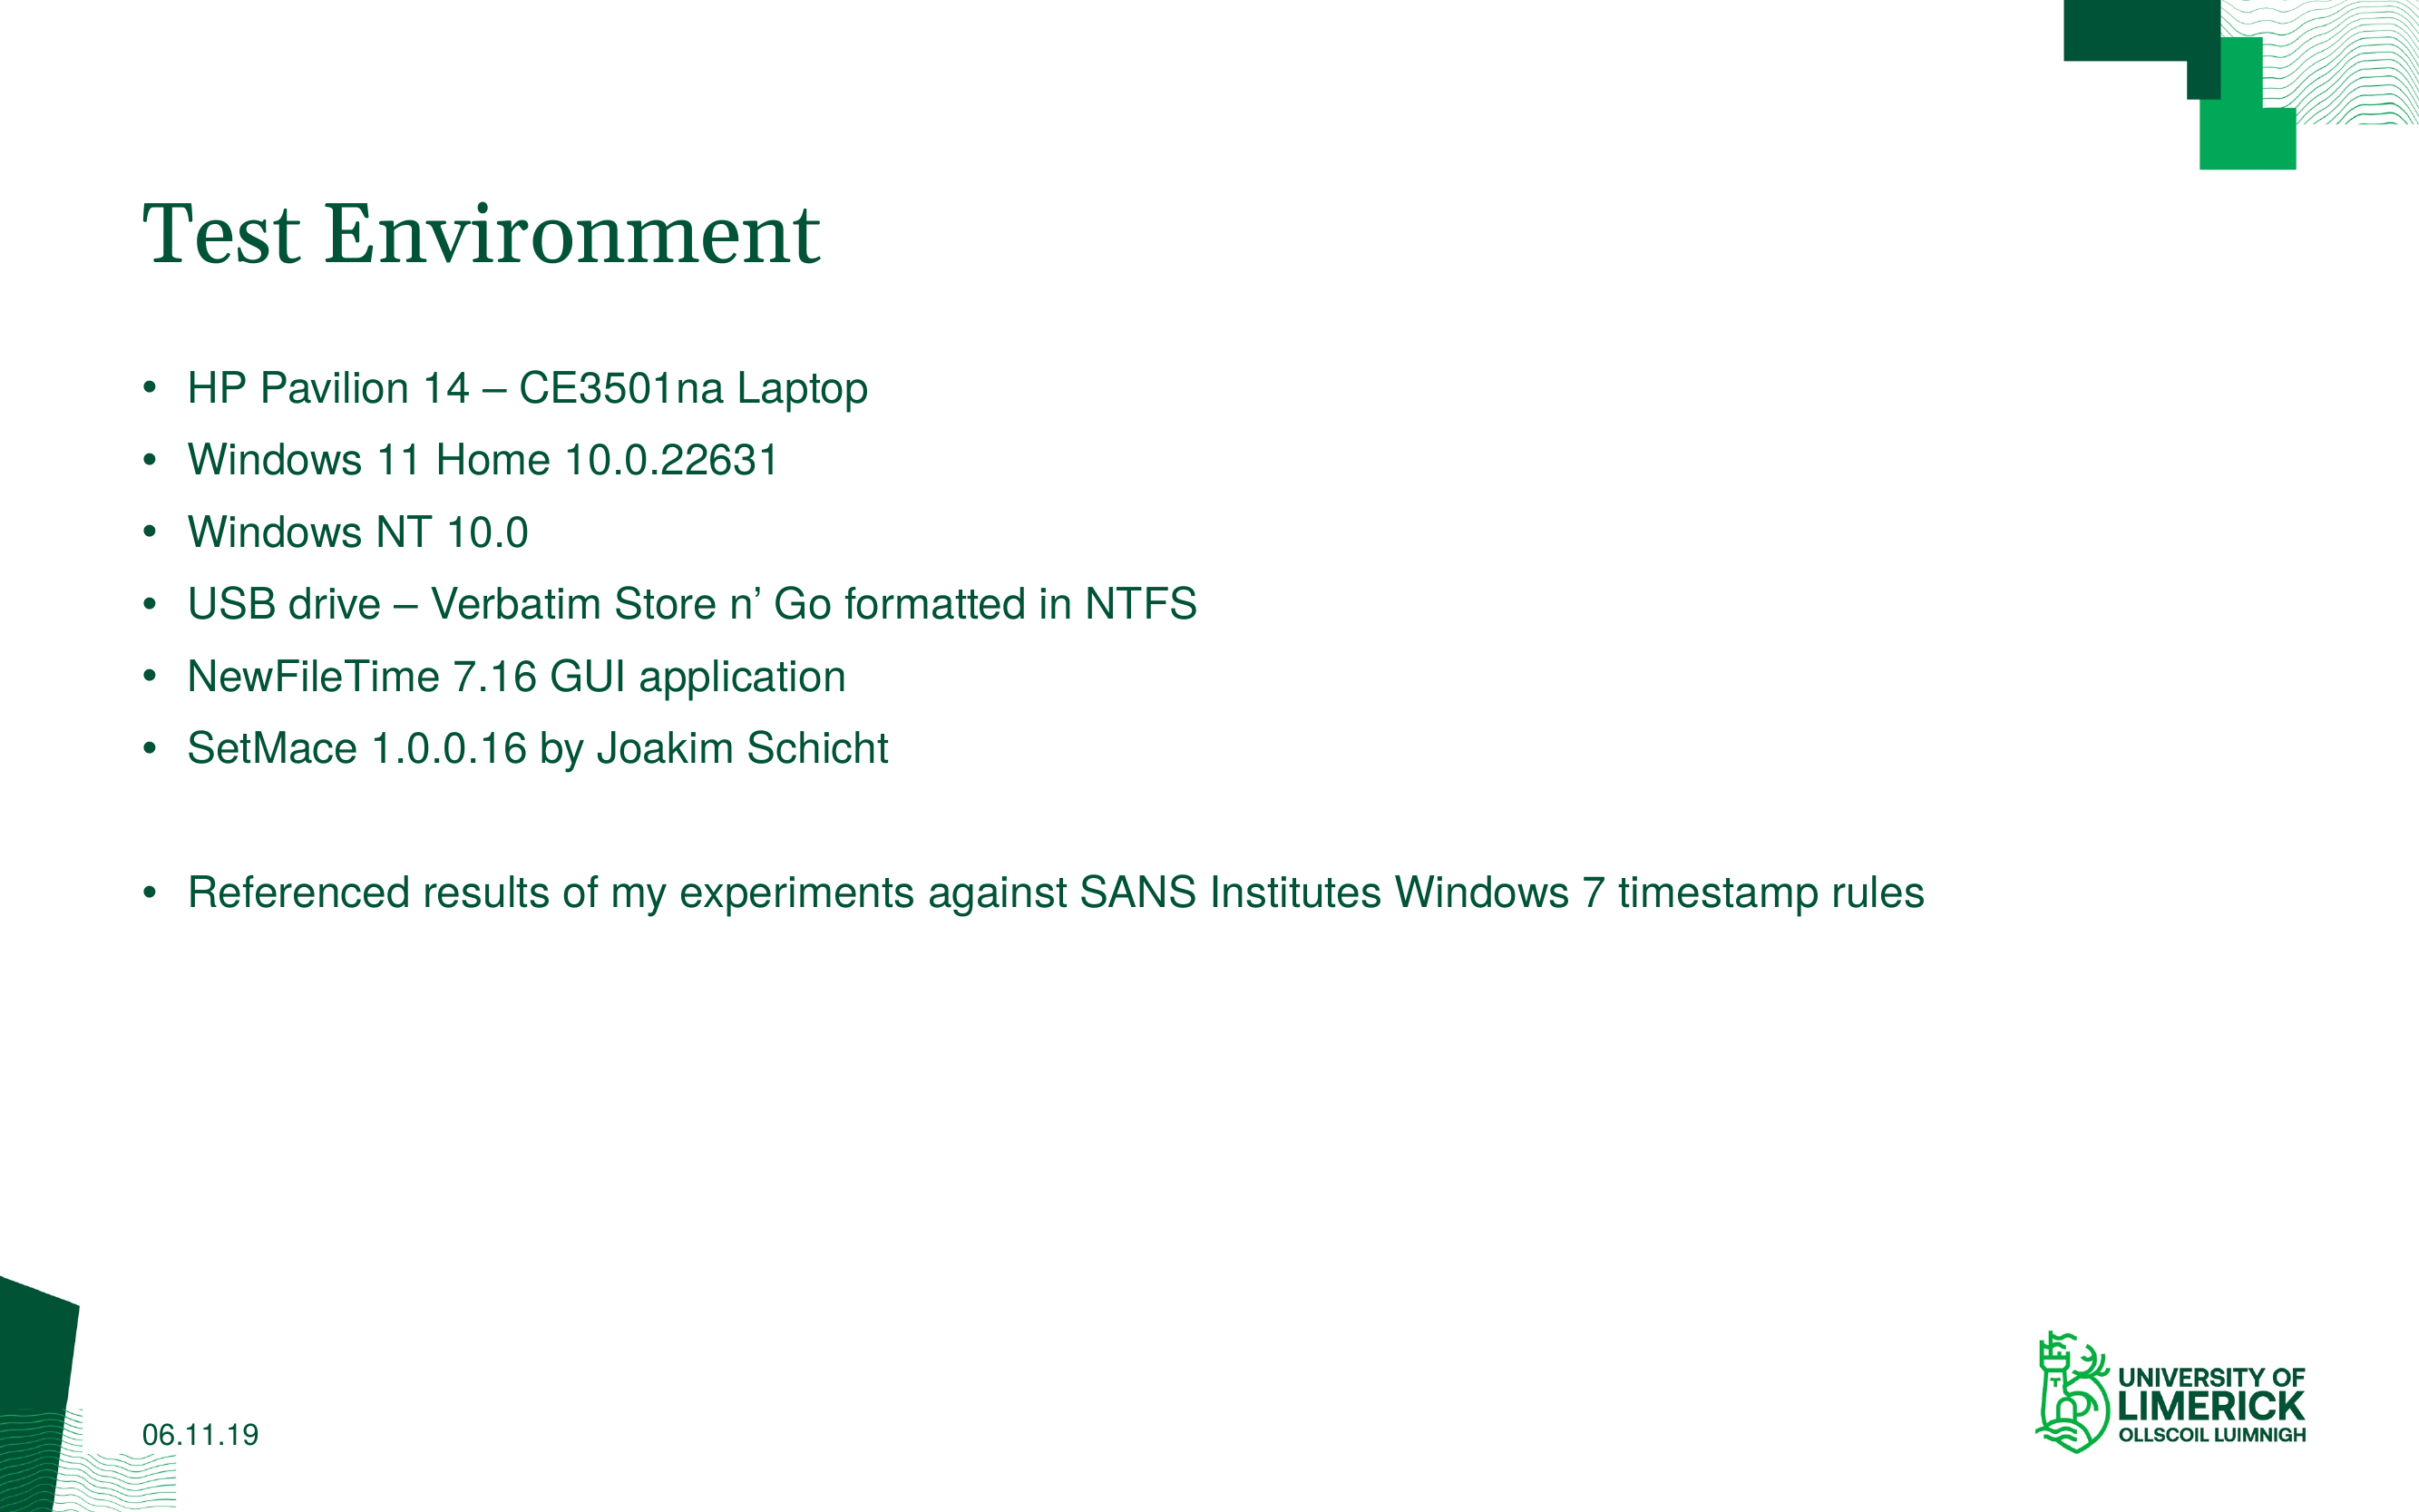

# Test Environment
HP Pavilion 14 – CE3501na Laptop
Windows 11 Home 10.0.22631
Windows NT 10.0
USB drive – Verbatim Store n’ Go formatted in NTFS
NewFileTime 7.16 GUI application
SetMace 1.0.0.16 by Joakim Schicht

Referenced results of my experiments against SANS Institutes Windows 7 timestamp rules
06.11.19